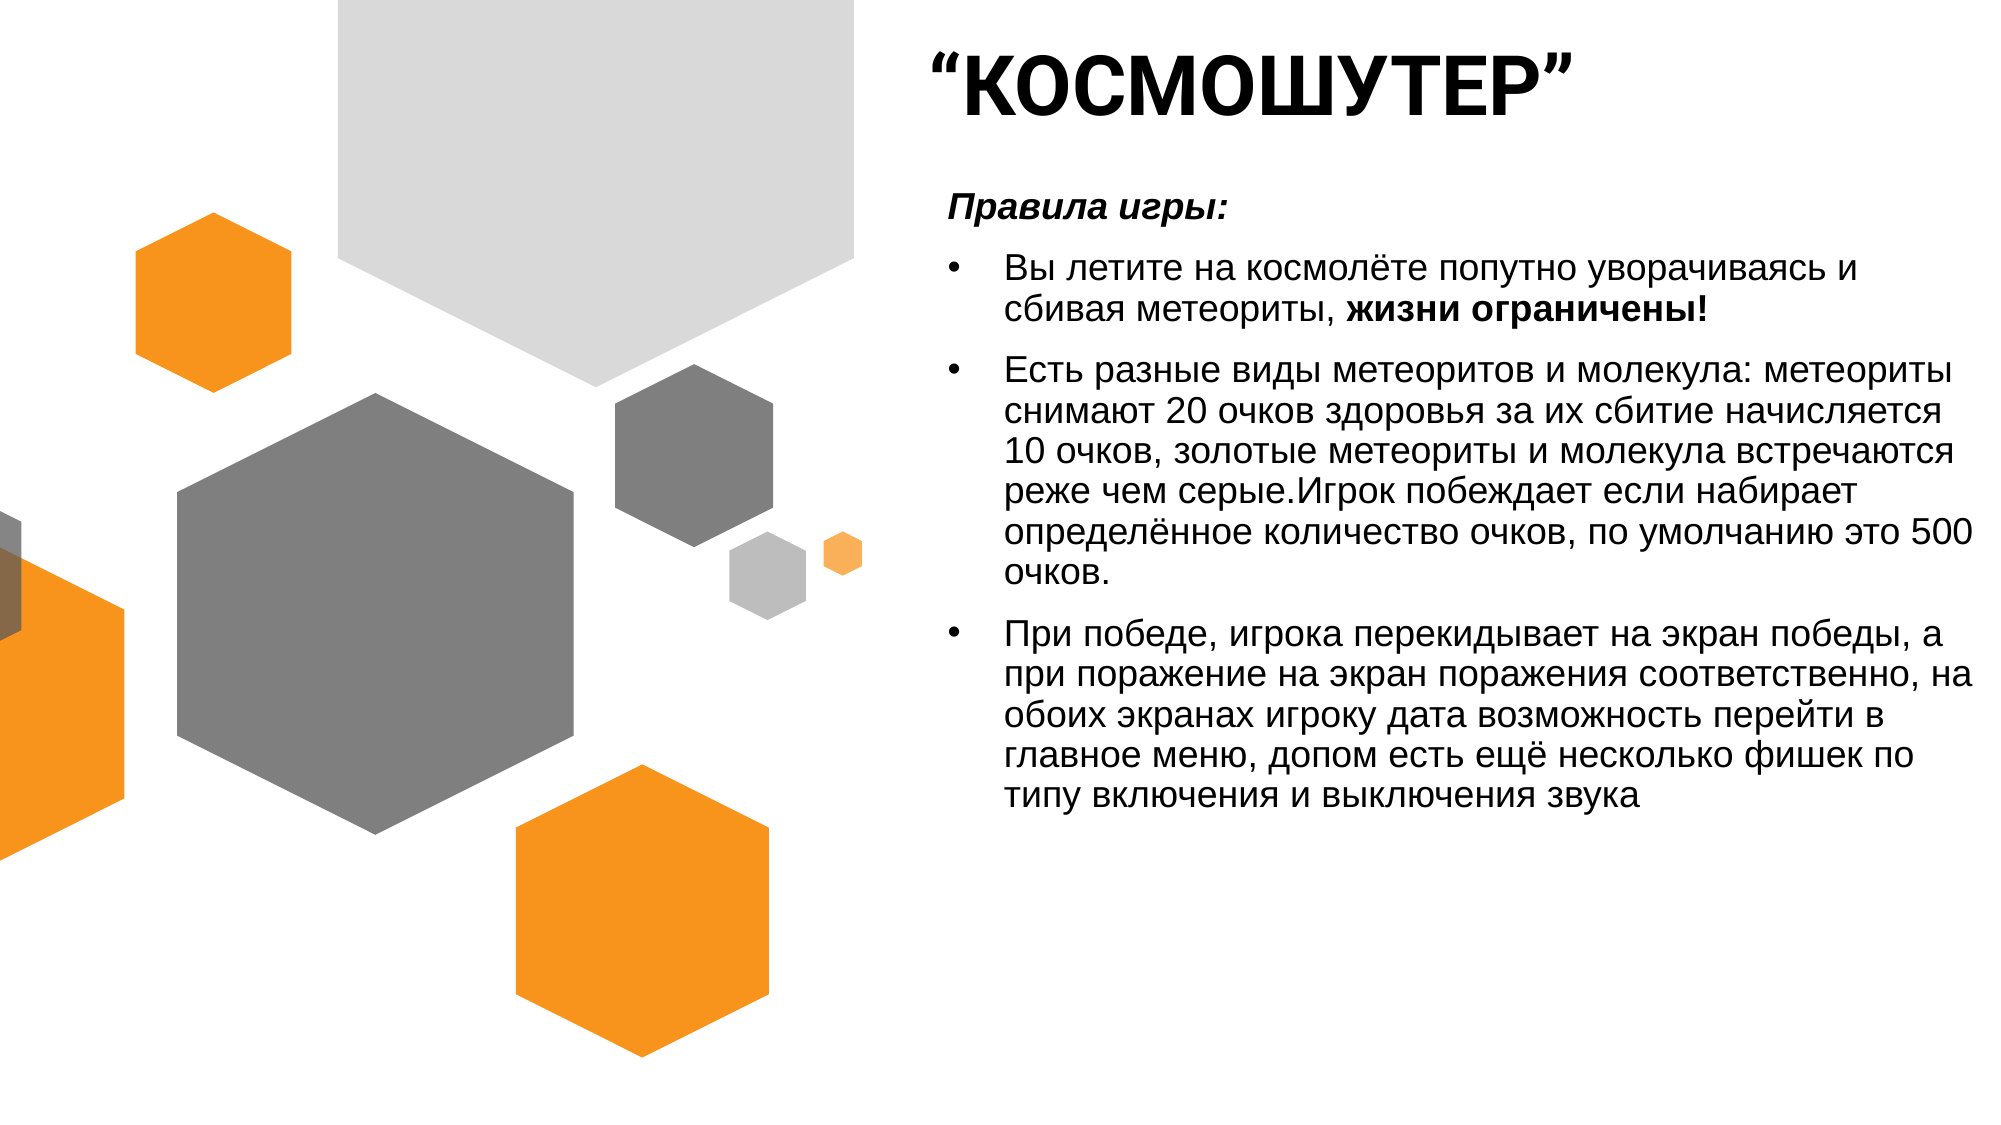

# “КОСМОШУТЕР”
Правила игры:
Вы летите на космолёте попутно уворачиваясь и сбивая метеориты, жизни ограничены!
Есть разные виды метеоритов и молекула: метеориты снимают 20 очков здоровья за их сбитие начисляется 10 очков, золотые метеориты и молекула встречаются реже чем серые.Игрок побеждает если набирает определённое количество очков, по умолчанию это 500 очков.
При победе, игрока перекидывает на экран победы, а при поражение на экран поражения соответственно, на обоих экранах игроку дата возможность перейти в главное меню, допом есть ещё несколько фишек по типу включения и выключения звука